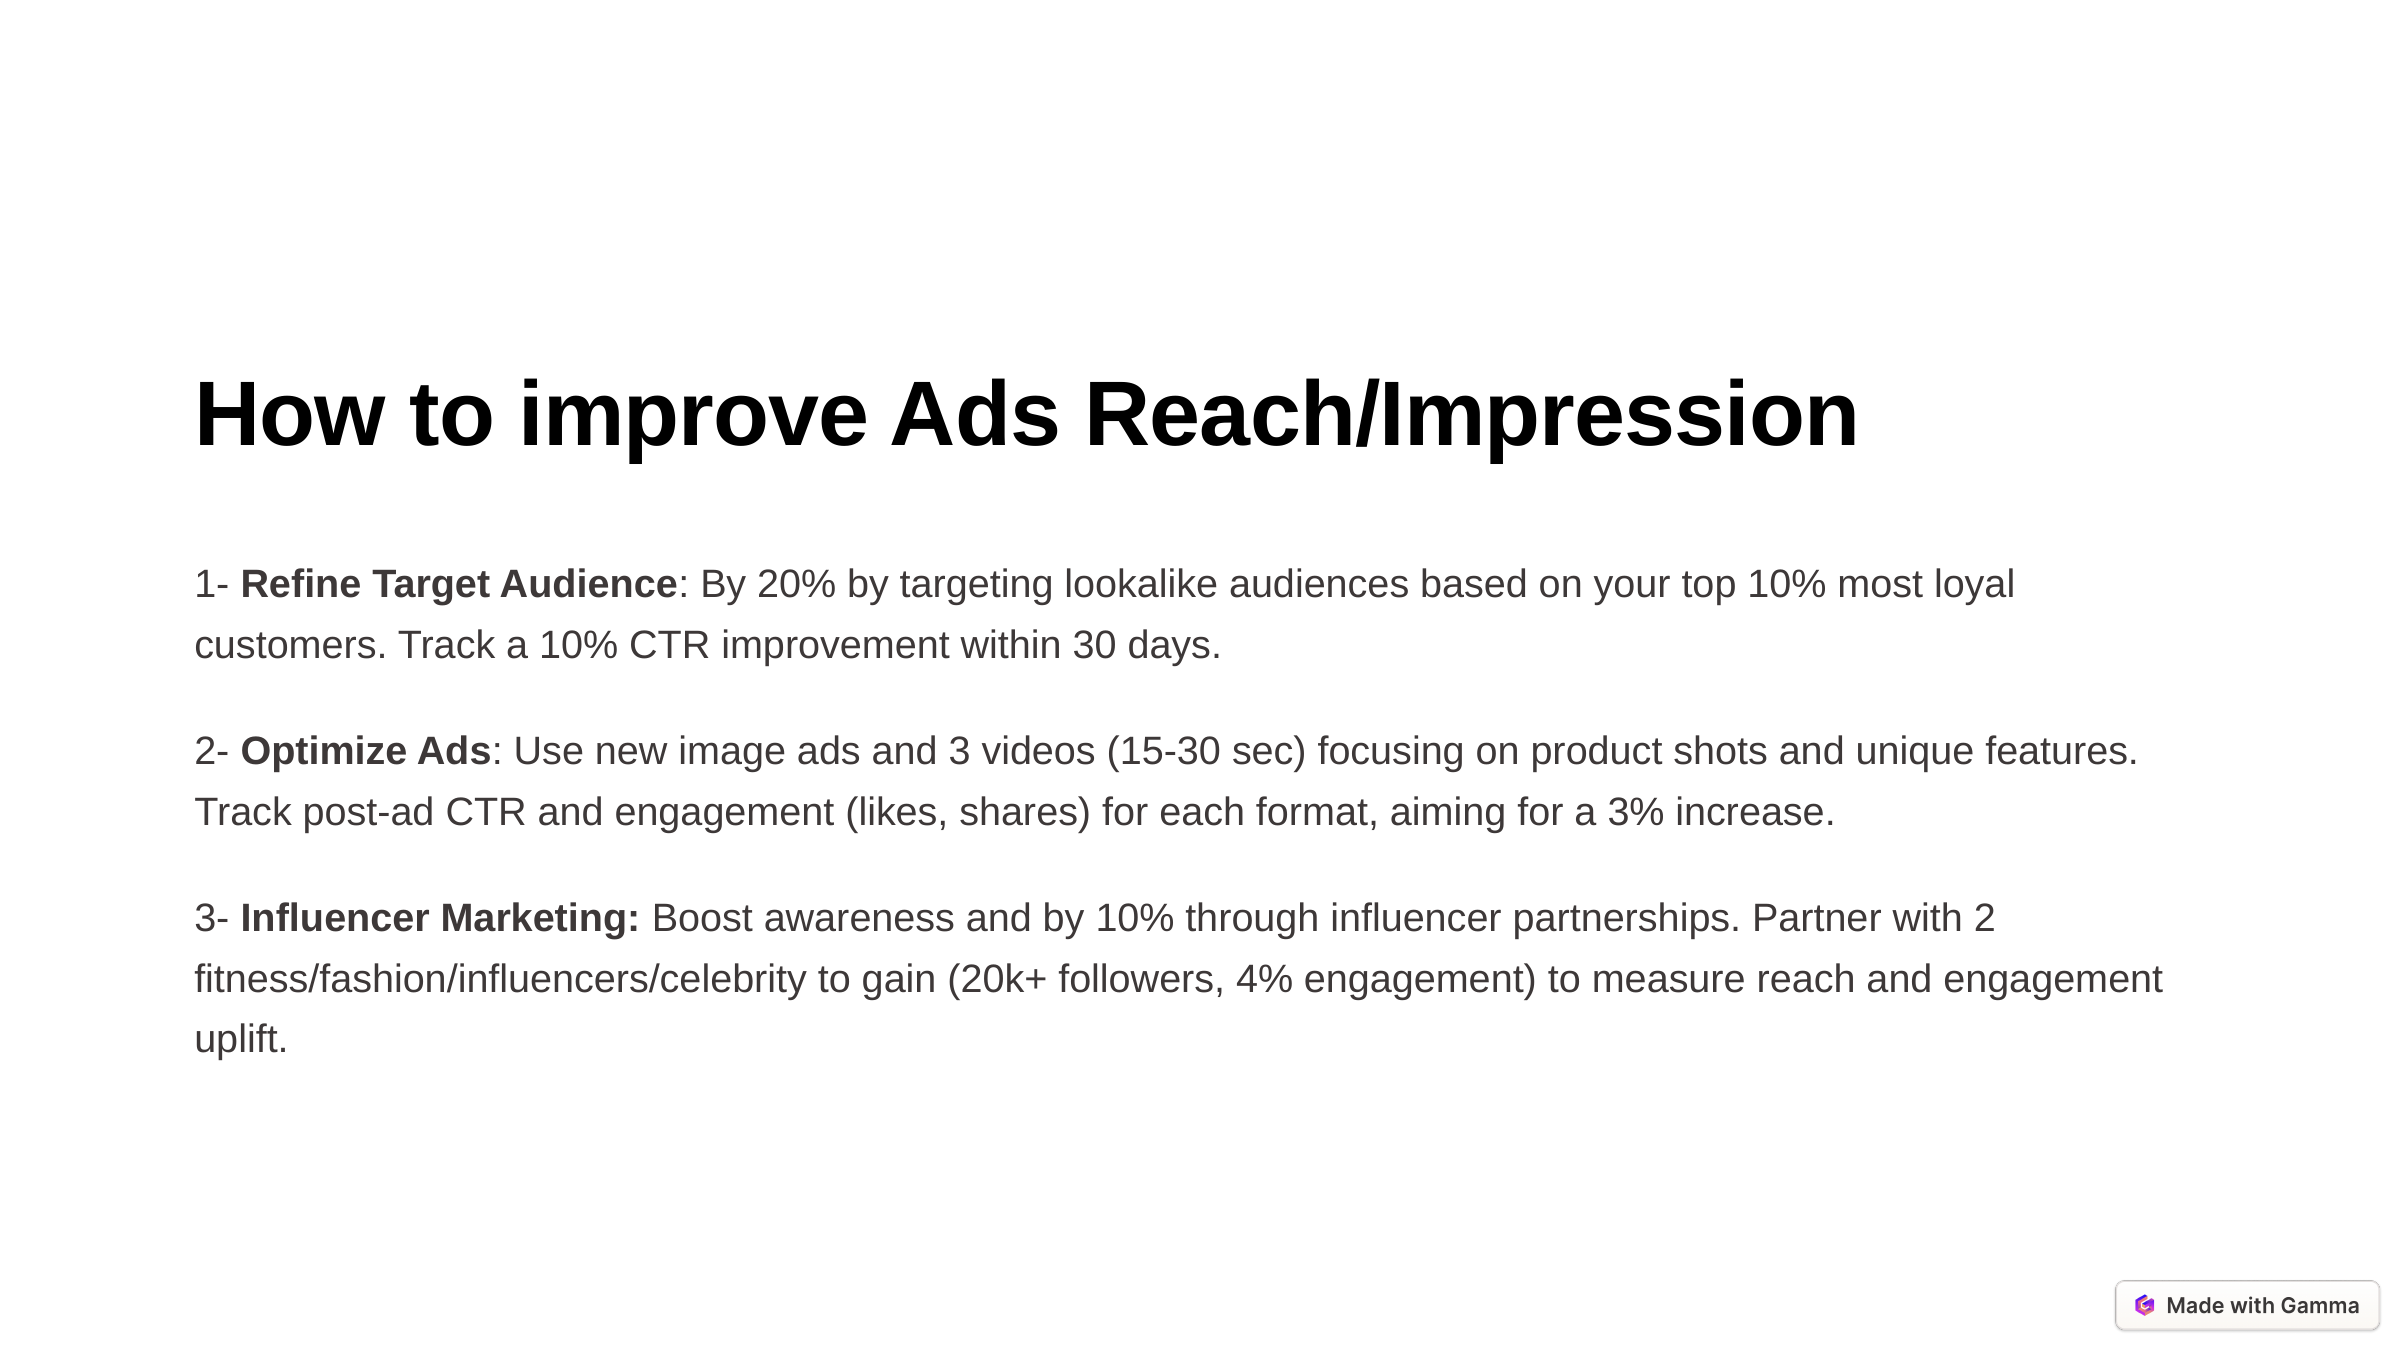

How to improve Ads Reach/Impression
1- Refine Target Audience: By 20% by targeting lookalike audiences based on your top 10% most loyal customers. Track a 10% CTR improvement within 30 days.
2- Optimize Ads: Use new image ads and 3 videos (15-30 sec) focusing on product shots and unique features. Track post-ad CTR and engagement (likes, shares) for each format, aiming for a 3% increase.
3- Influencer Marketing: Boost awareness and by 10% through influencer partnerships. Partner with 2 fitness/fashion/influencers/celebrity to gain (20k+ followers, 4% engagement) to measure reach and engagement uplift.